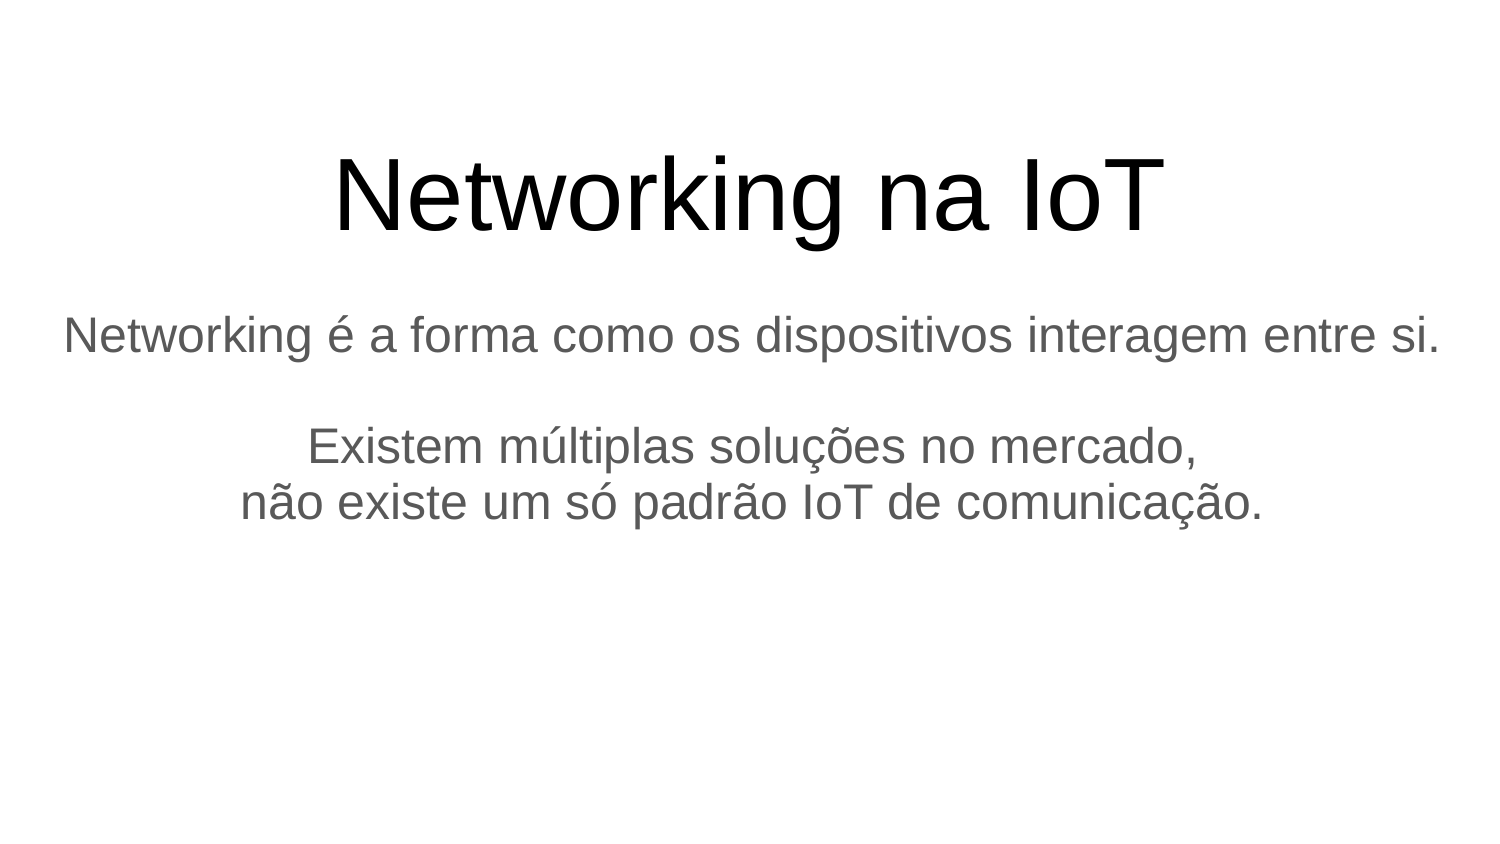

# Networking na IoT
Networking é a forma como os dispositivos interagem entre si.

Existem múltiplas soluções no mercado,
não existe um só padrão IoT de comunicação.